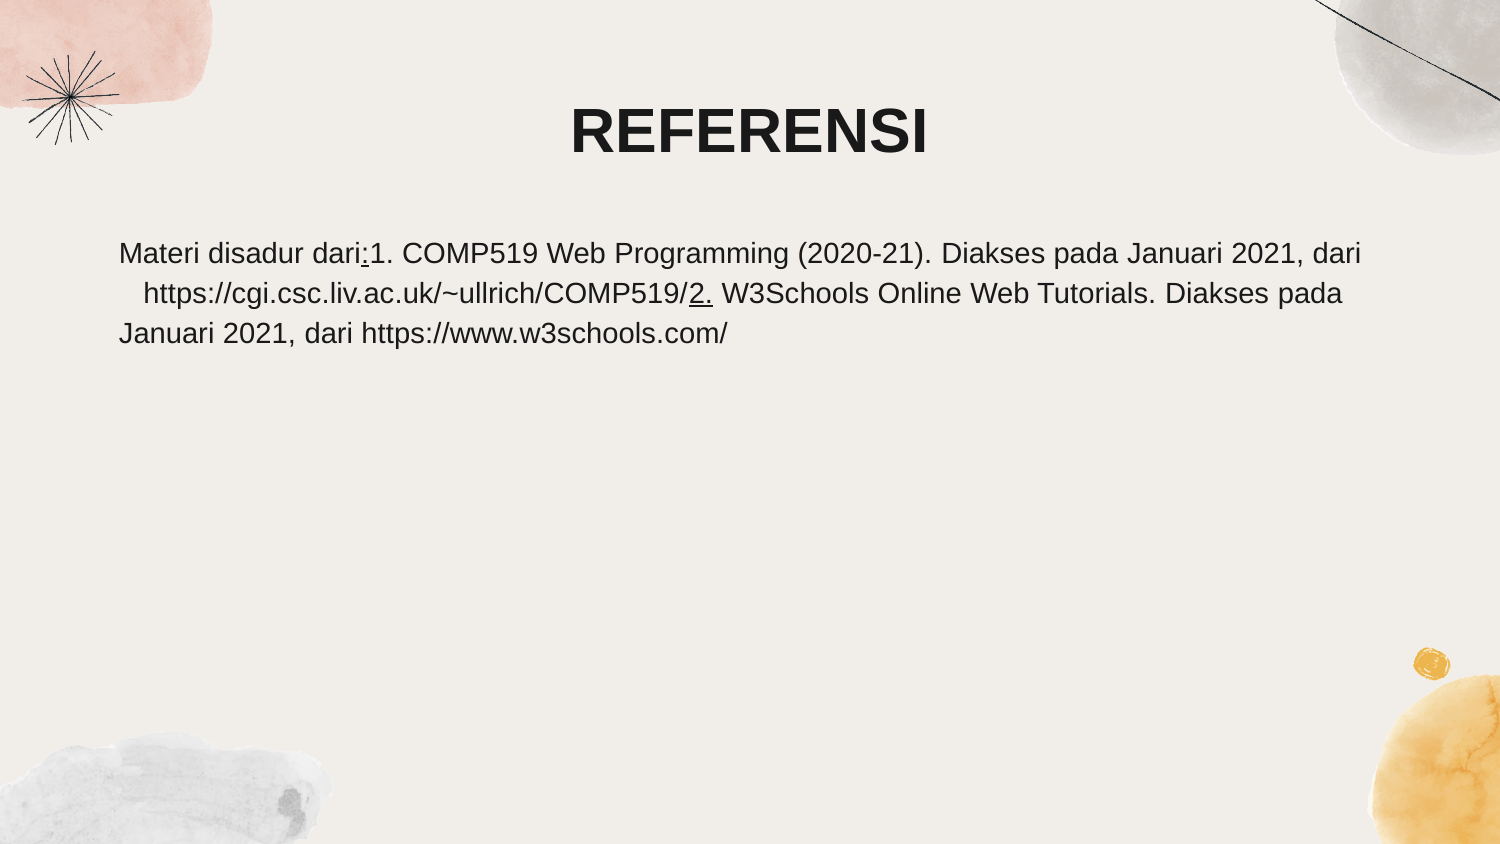

# REFERENSI
Materi disadur dari:
1. COMP519 Web Programming (2020-21). Diakses pada Januari 2021, dari
   https://cgi.csc.liv.ac.uk/~ullrich/COMP519/
2. W3Schools Online Web Tutorials. Diakses pada Januari 2021, dari https://www.w3schools.com/